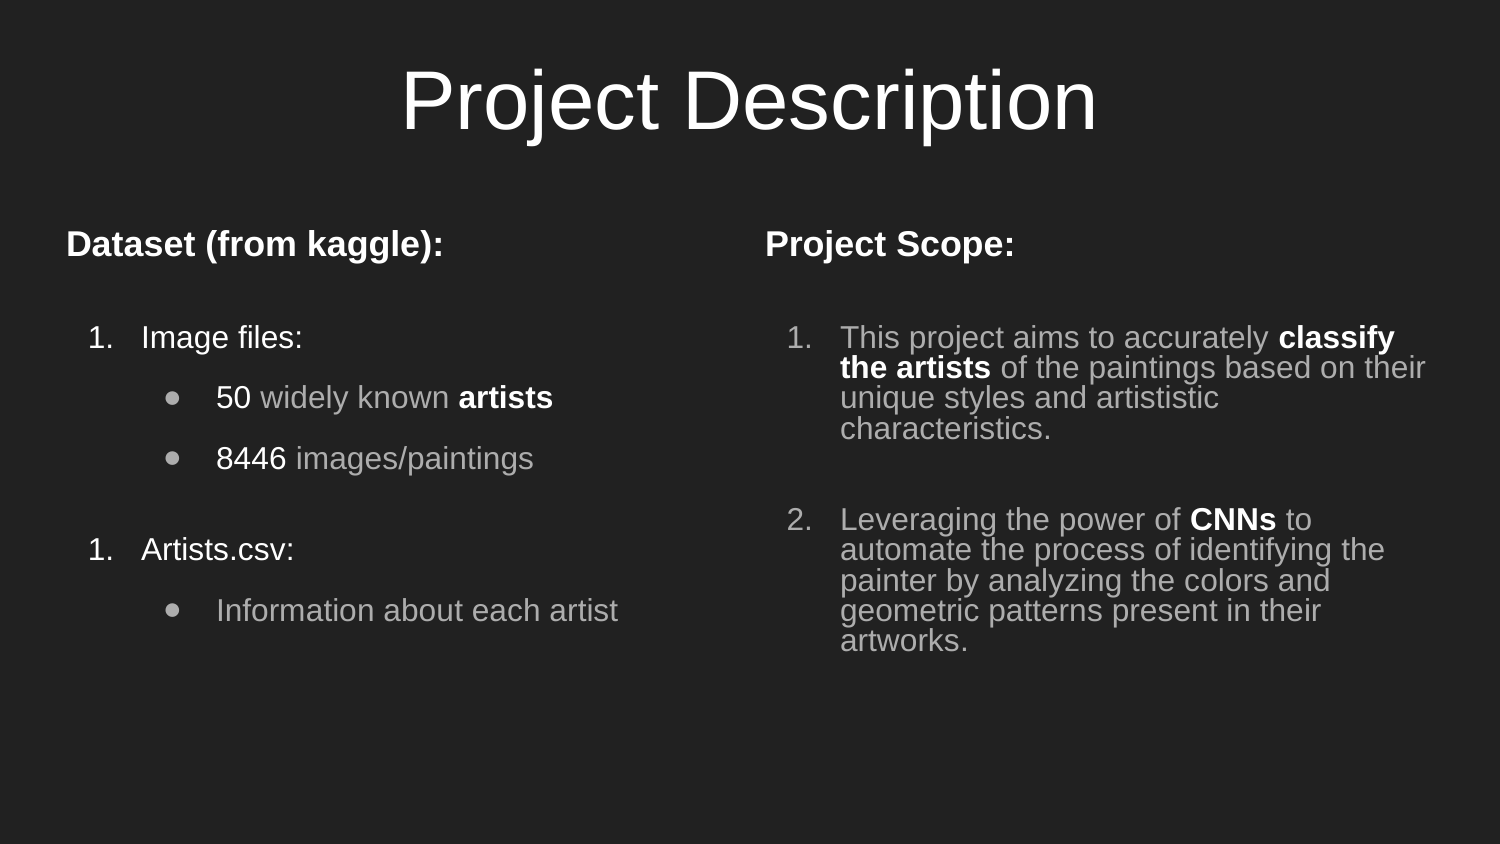

# Project Description
Dataset (from kaggle):

Image files:

50 widely known artists

8446 images/paintings

Artists.csv:

Information about each artist

Project Scope:

This project aims to accurately classify the artists of the paintings based on their unique styles and artististic characteristics.

Leveraging the power of CNNs to automate the process of identifying the painter by analyzing the colors and geometric patterns present in their artworks.